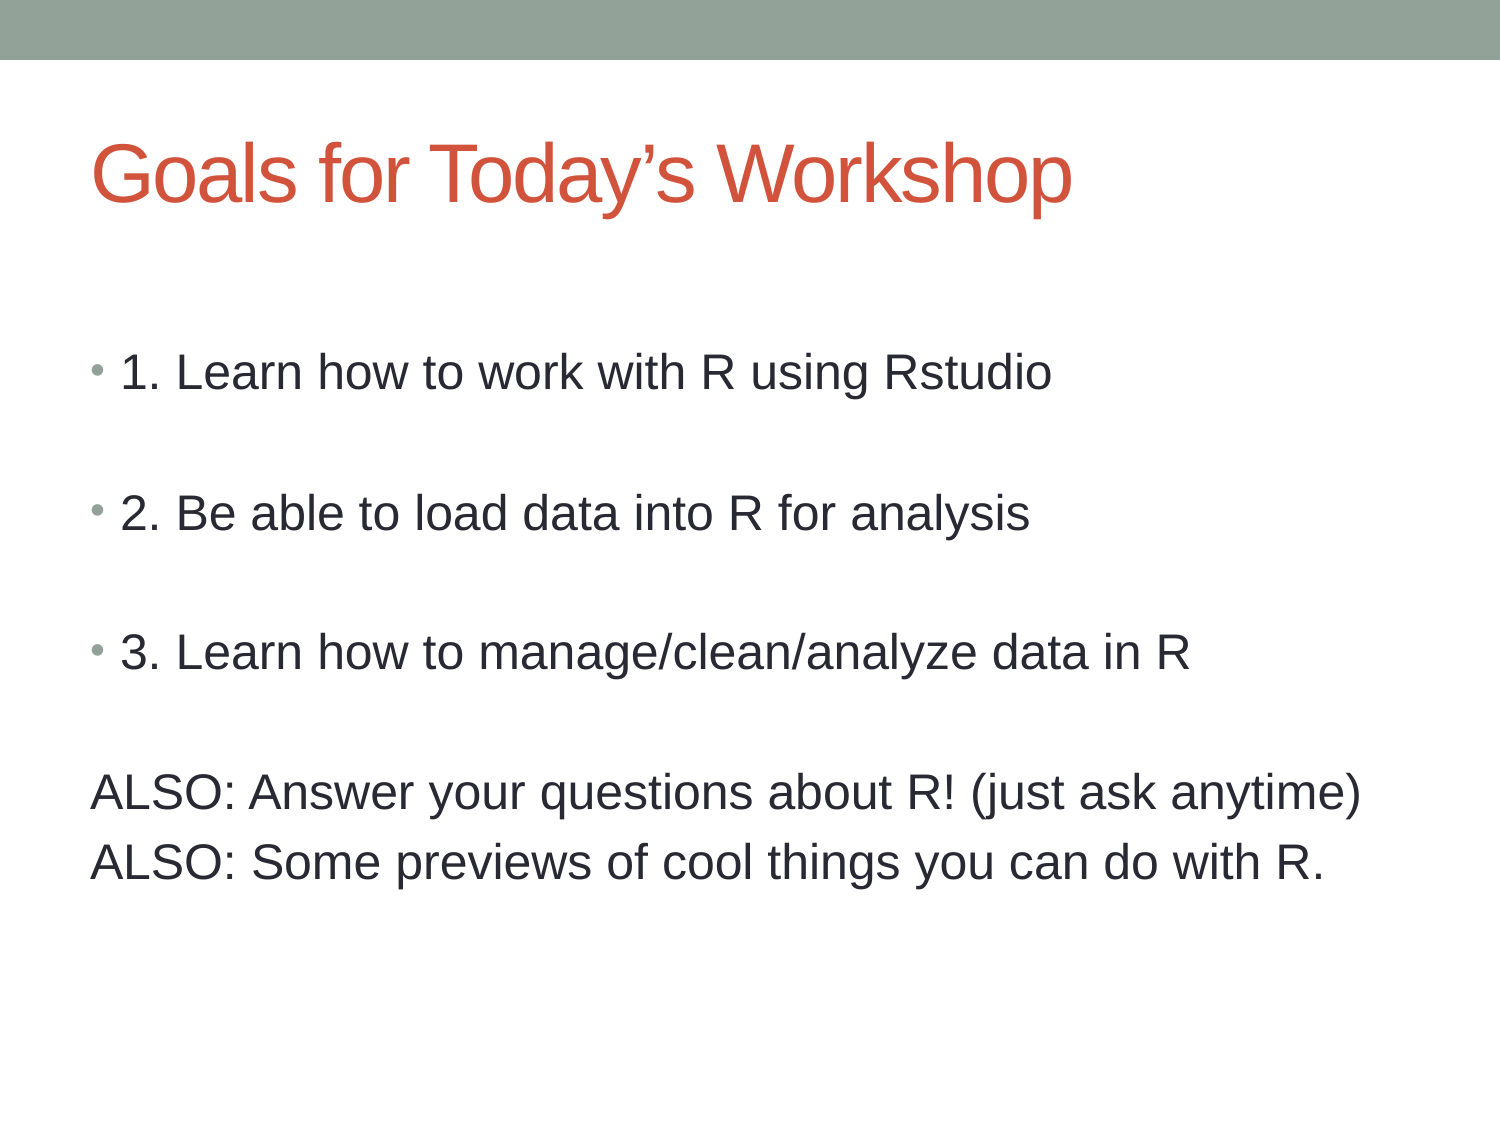

# Goals for Today’s Workshop

1. Learn how to work with R using Rstudio

2. Be able to load data into R for analysis

3. Learn how to manage/clean/analyze data in R

ALSO: Answer your questions about R! (just ask anytime)
ALSO: Some previews of cool things you can do with R.